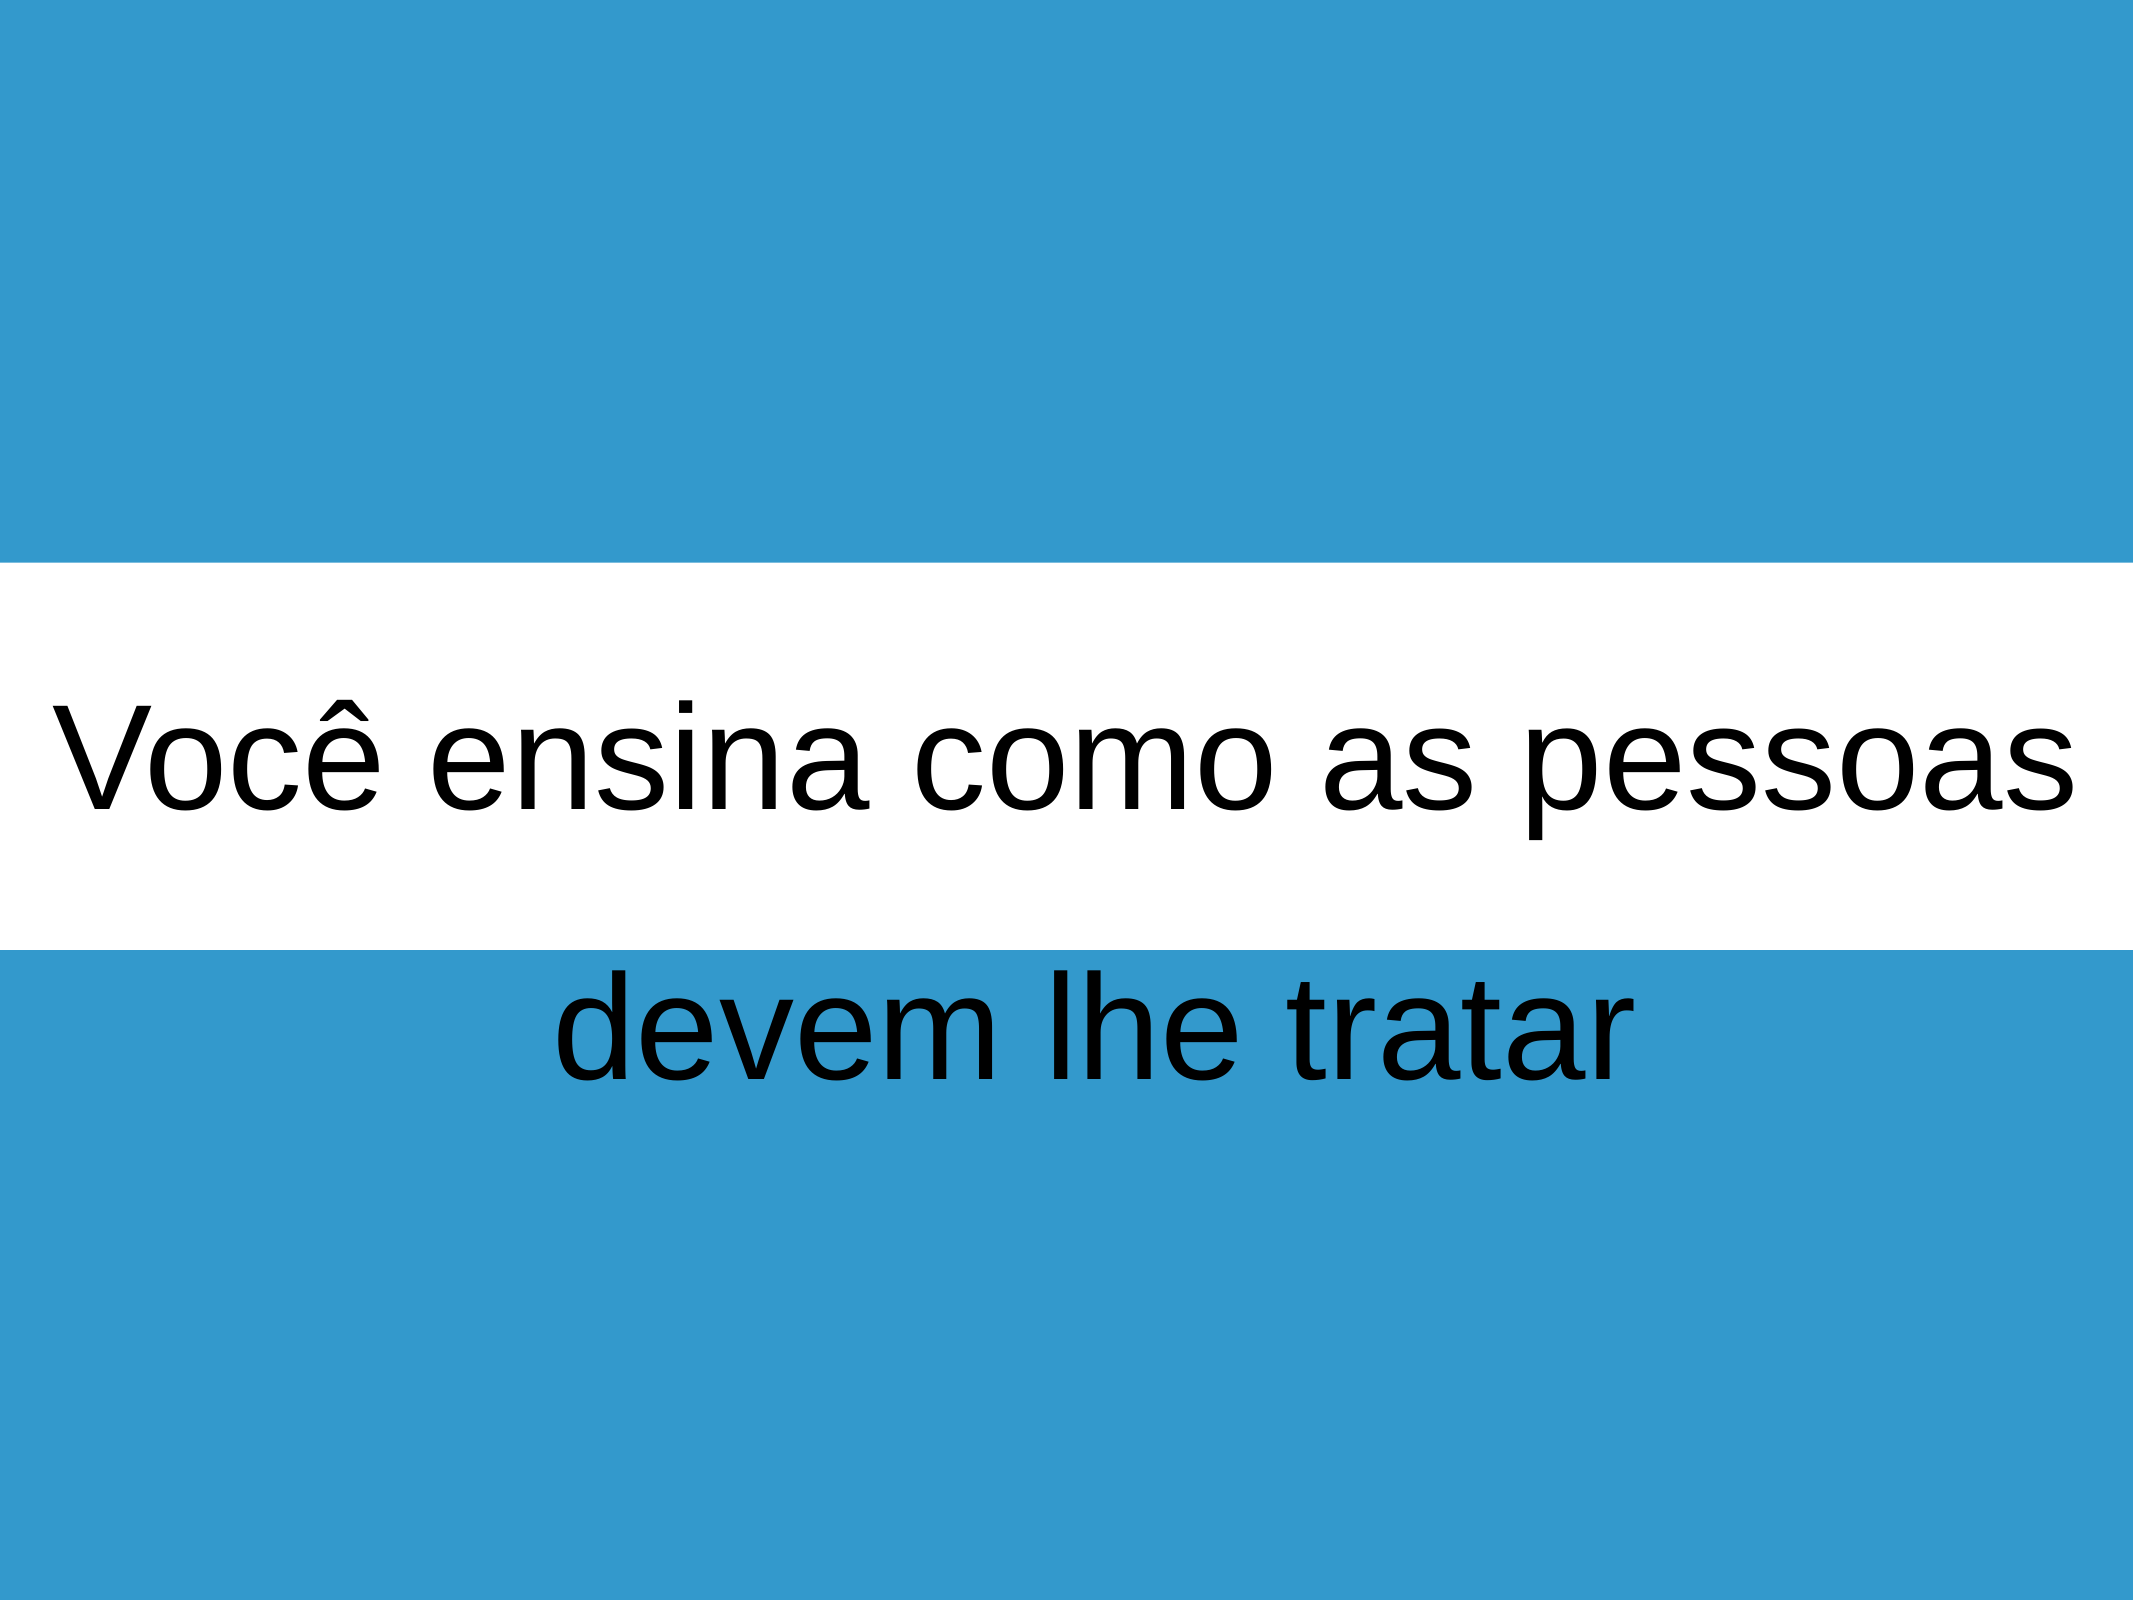

Você ensina como as pessoas devem lhe tratar